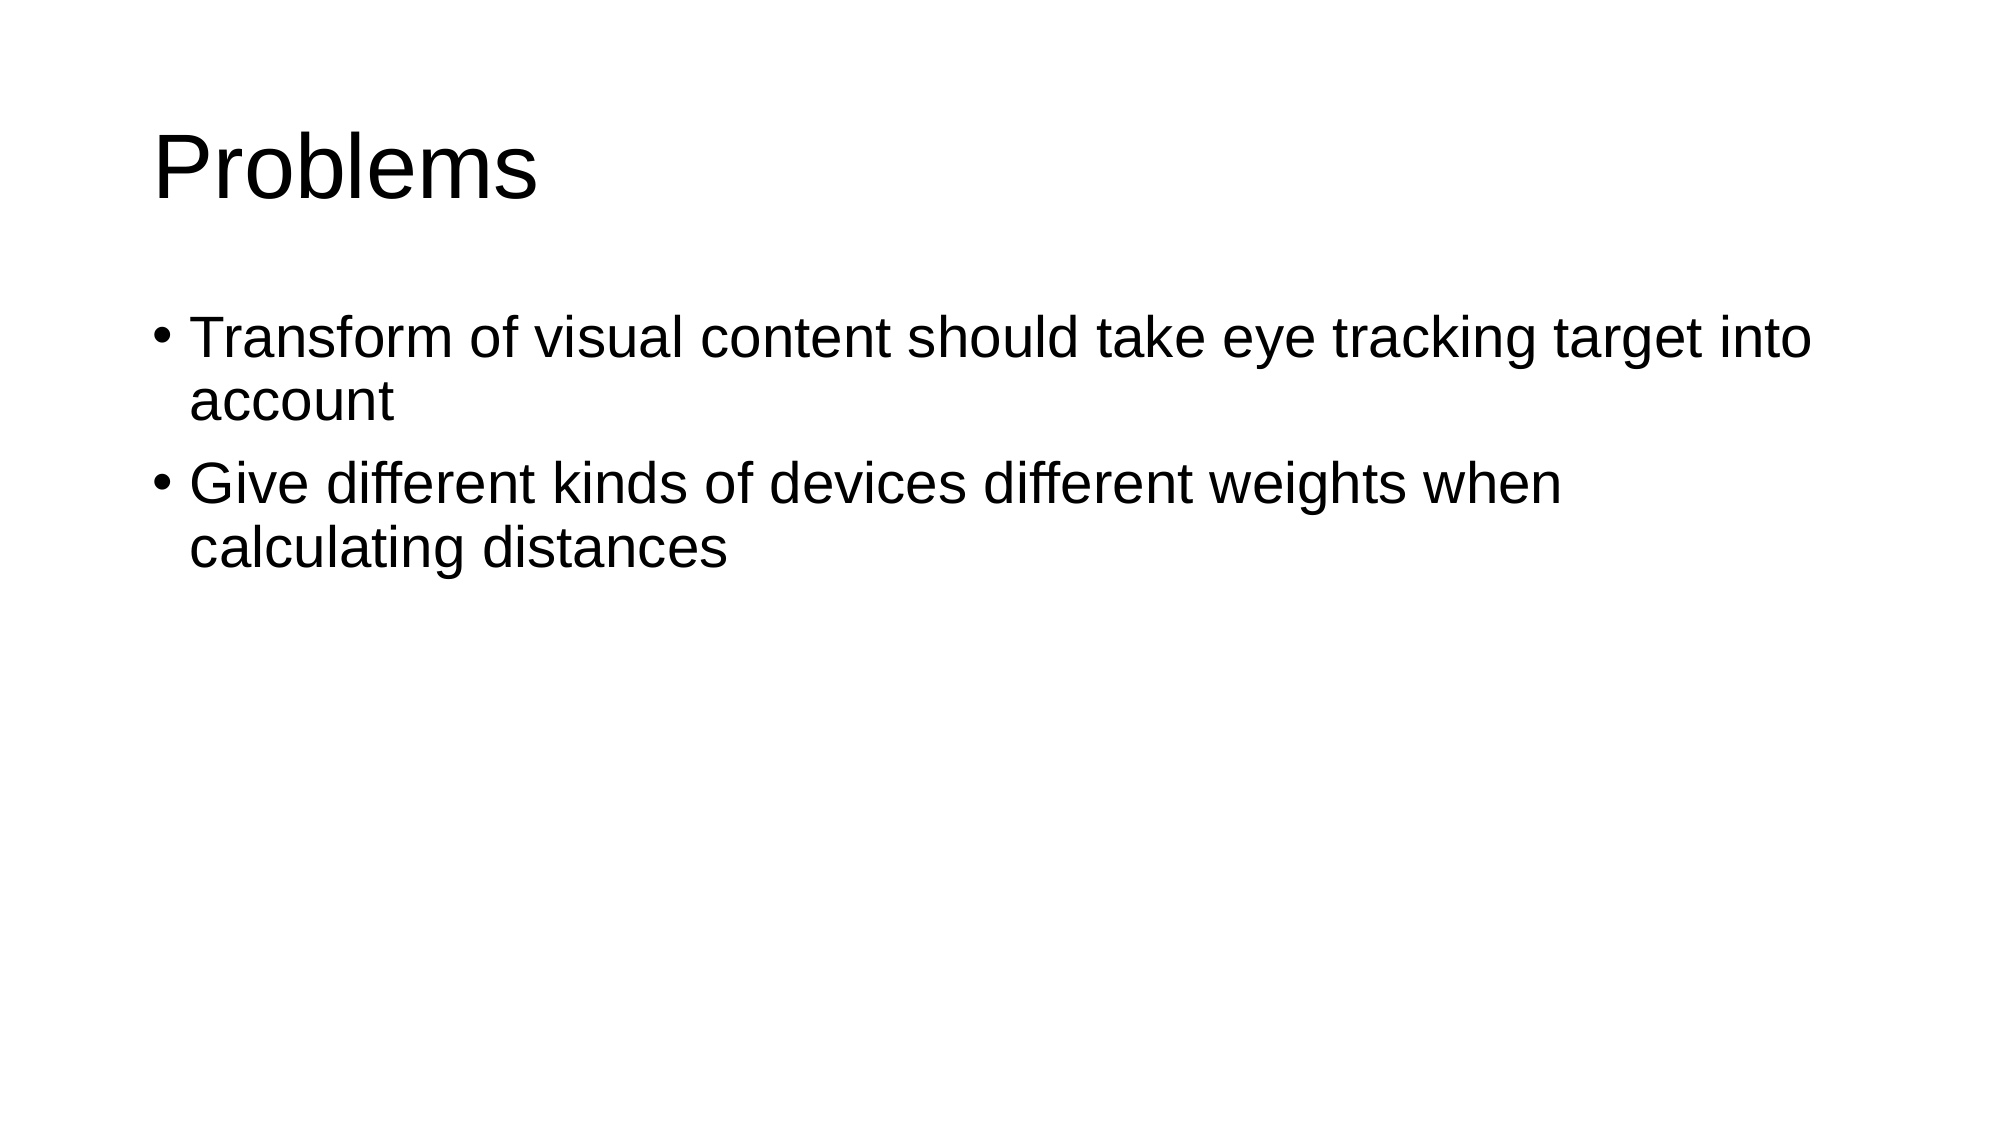

# Problems
Transform of visual content should take eye tracking target into account
Give different kinds of devices different weights when calculating distances